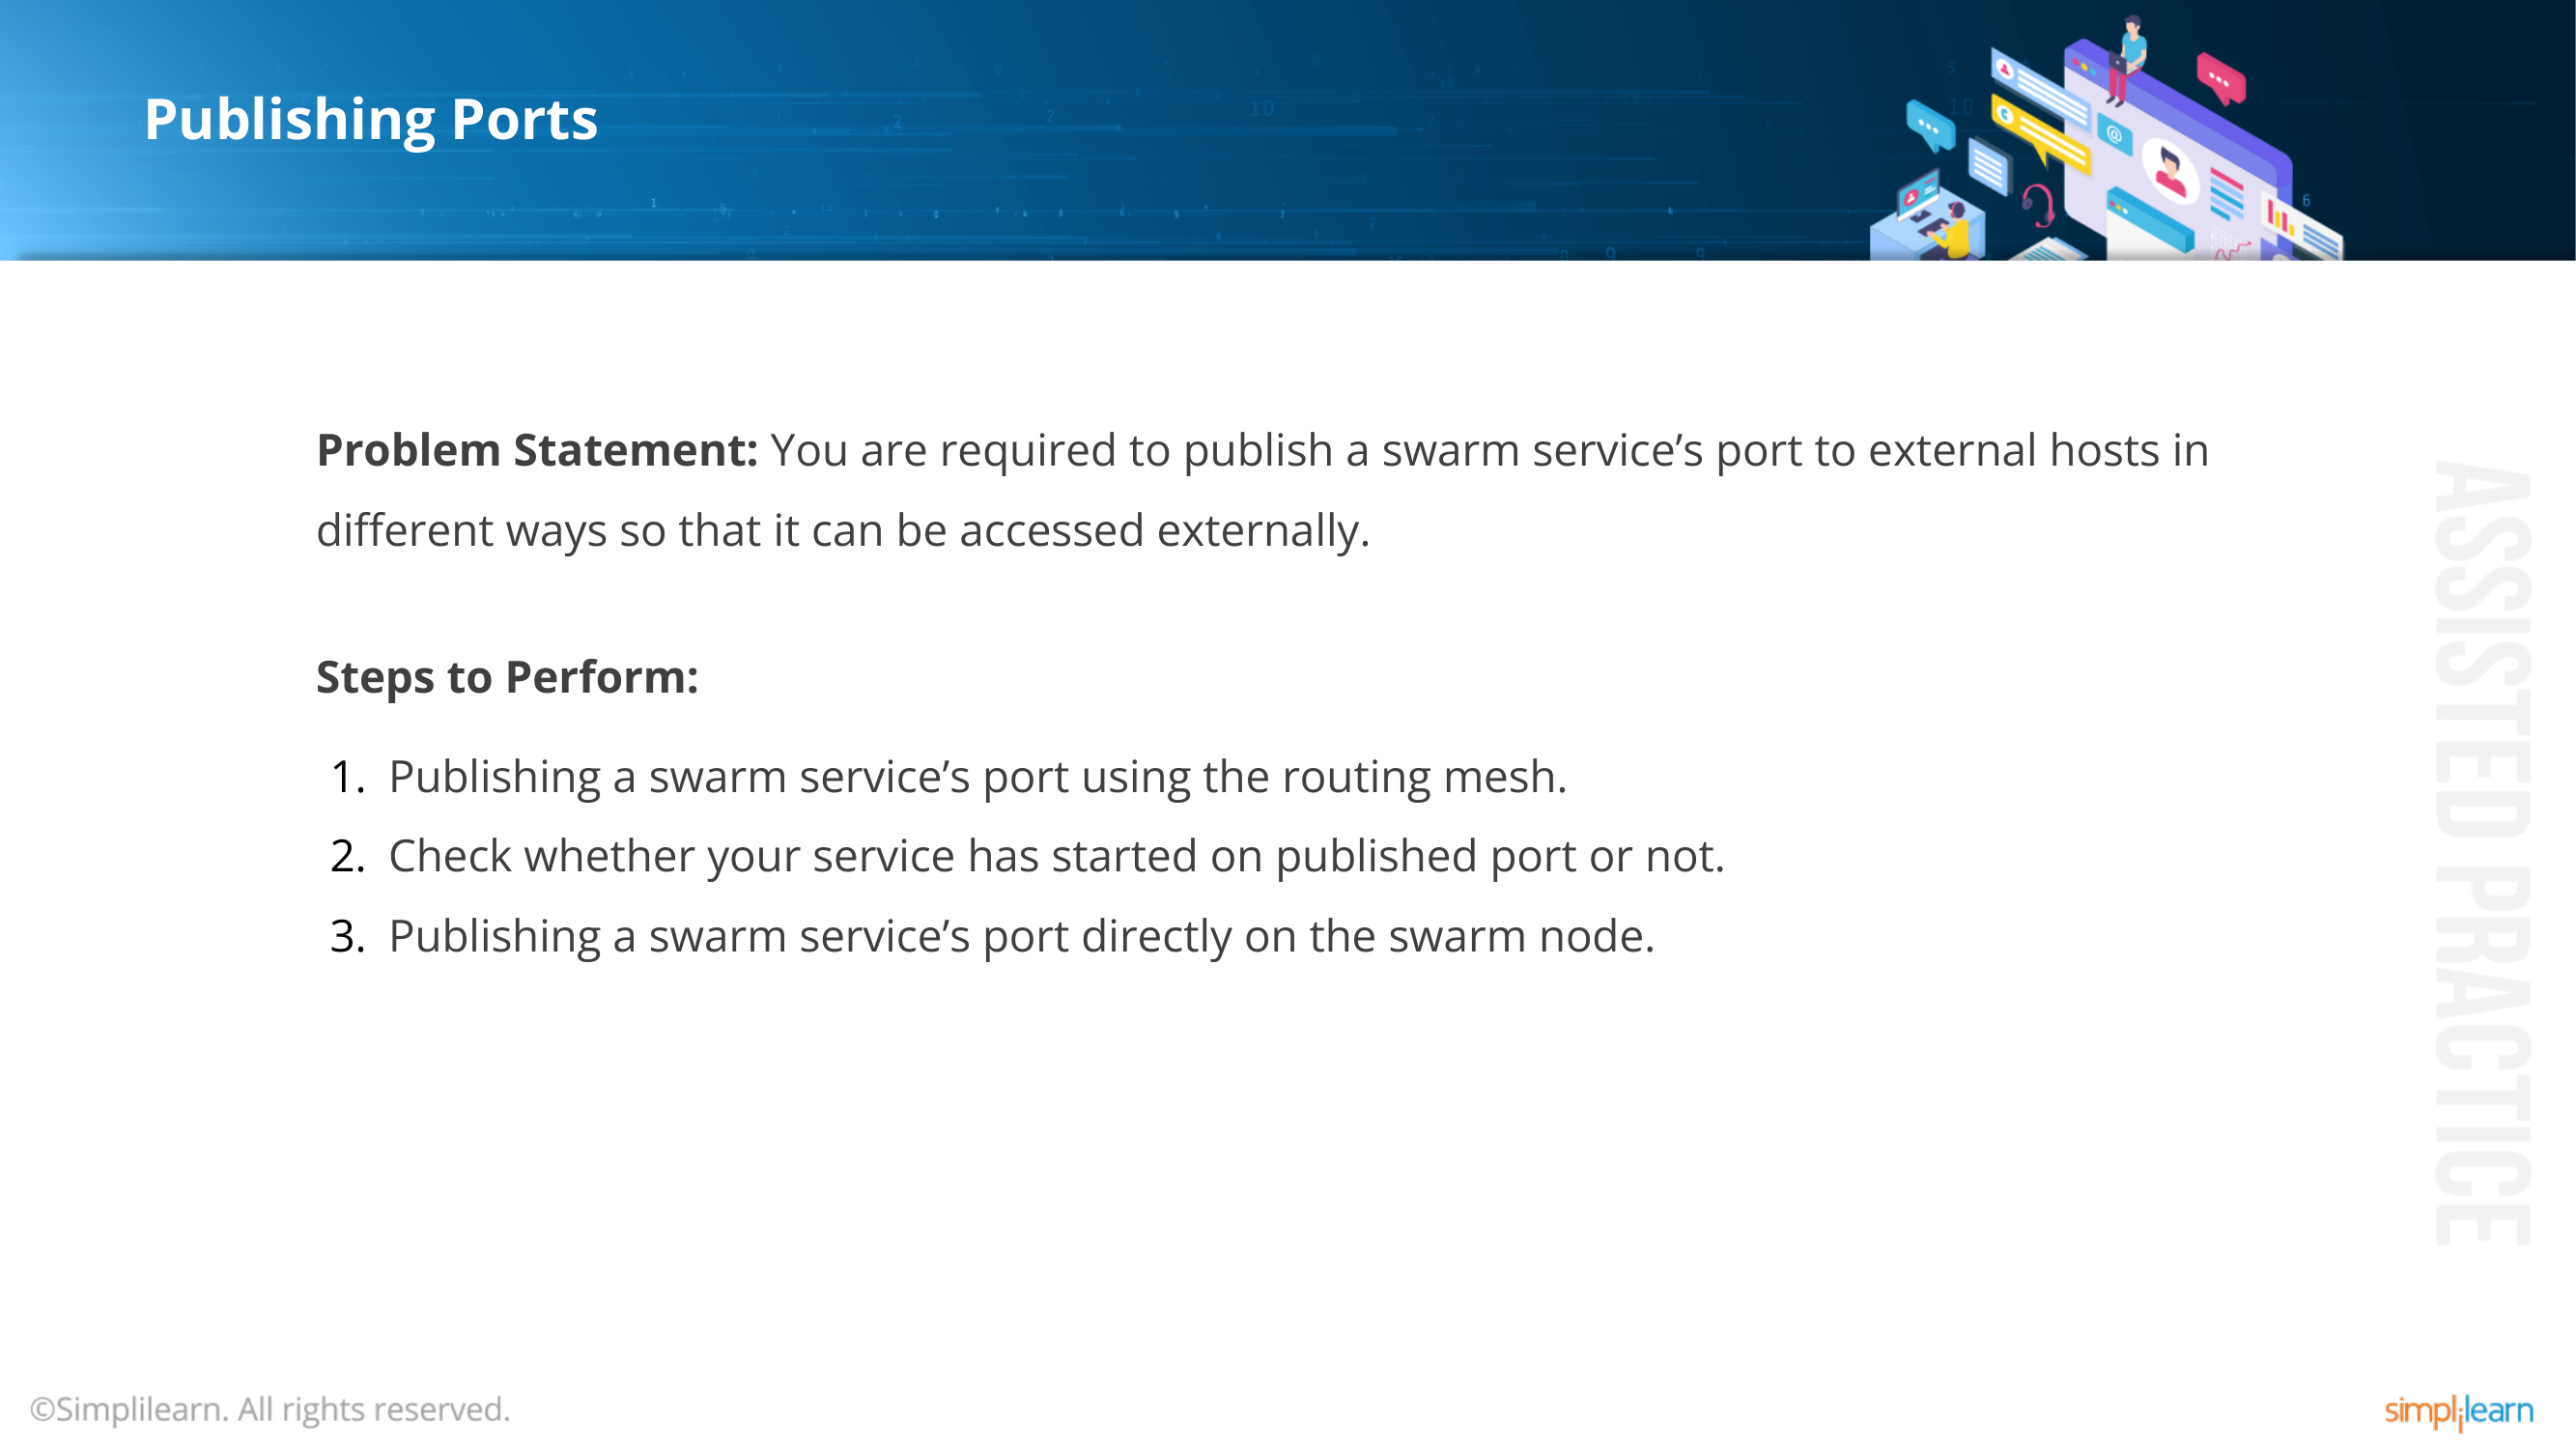

# Publishing Ports
Problem Statement: You are required to publish a swarm service’s port to external hosts in different ways so that it can be accessed externally.

Steps to Perform:
Publishing a swarm service’s port using the routing mesh.
Check whether your service has started on published port or not.
Publishing a swarm service’s port directly on the swarm node.